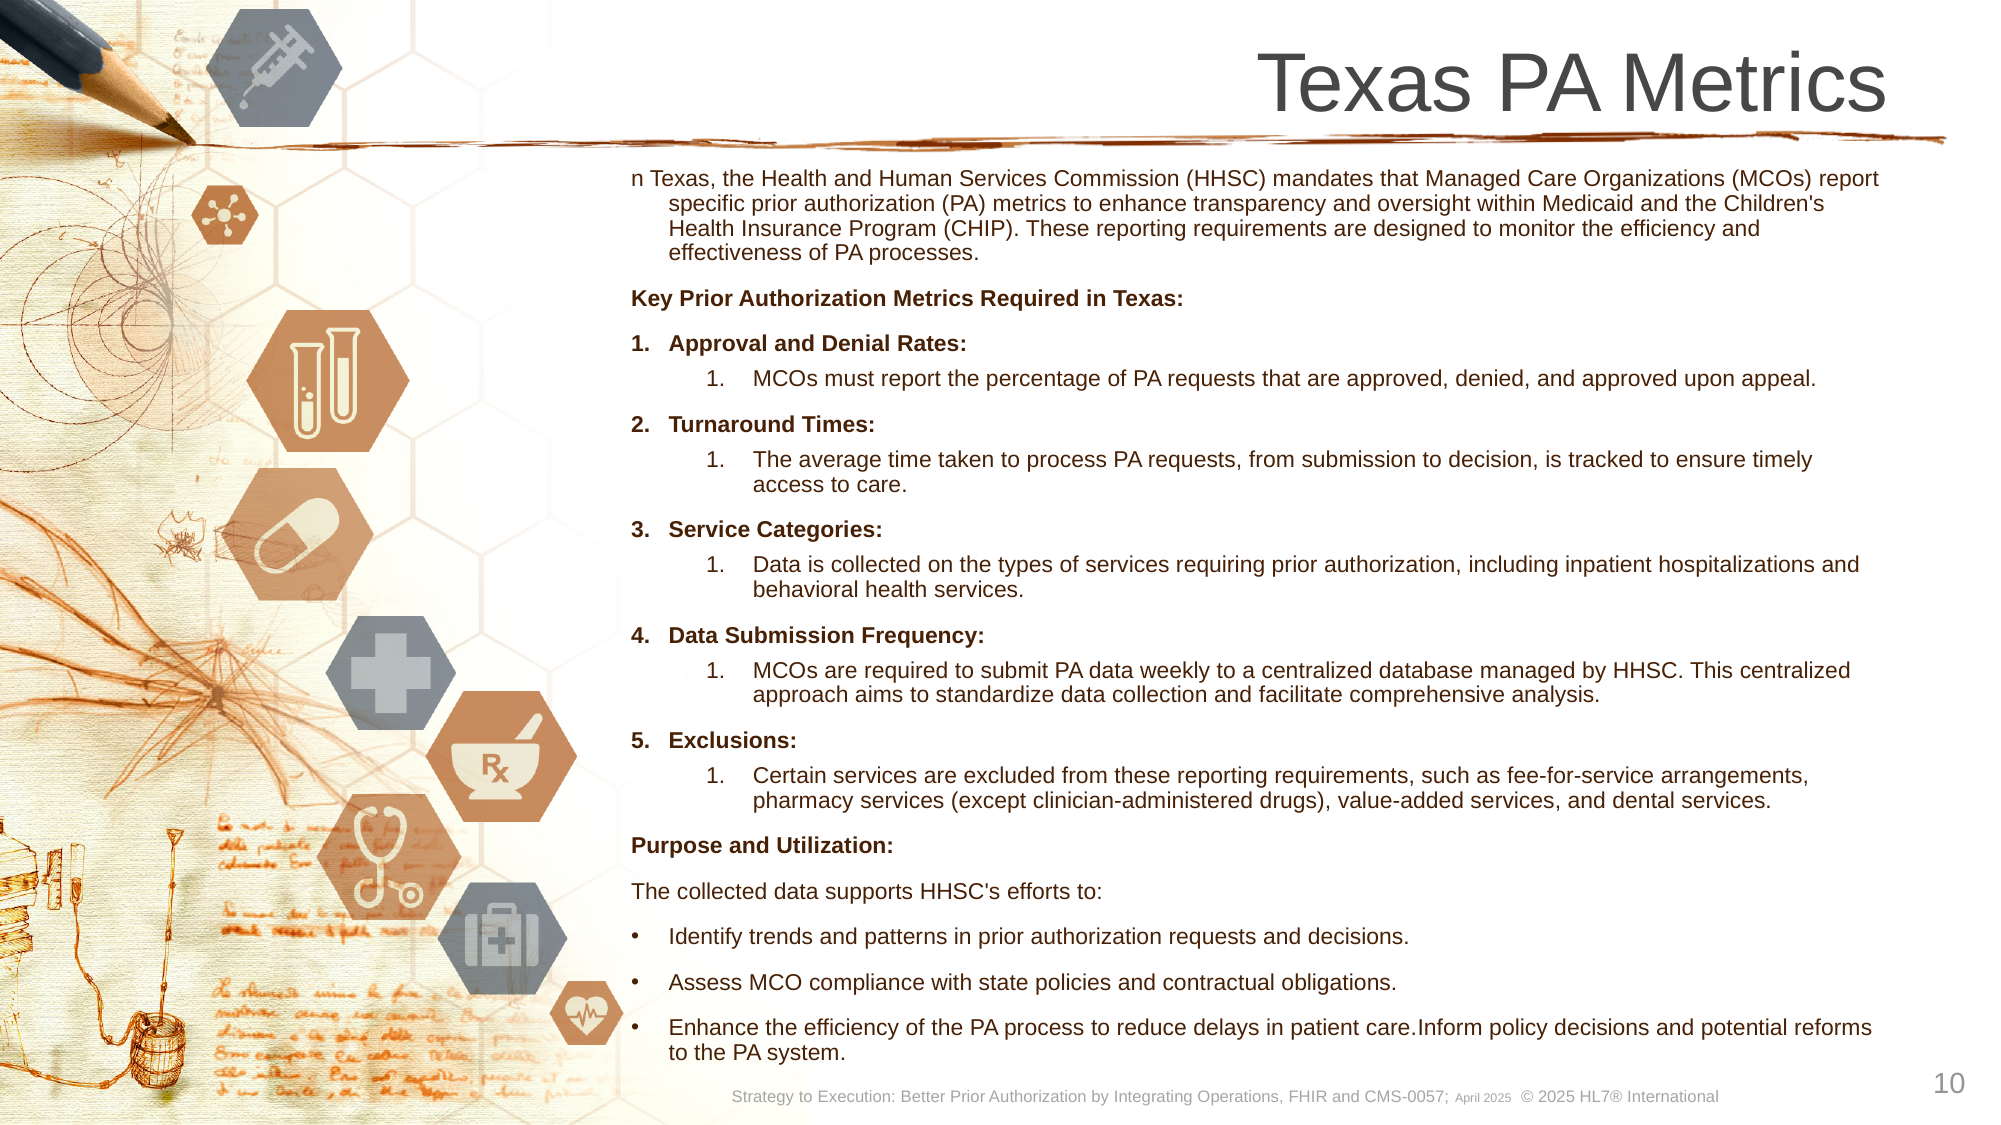

Texas PA Metrics
n Texas, the Health and Human Services Commission (HHSC) mandates that Managed Care Organizations (MCOs) report specific prior authorization (PA) metrics to enhance transparency and oversight within Medicaid and the Children's Health Insurance Program (CHIP). These reporting requirements are designed to monitor the efficiency and effectiveness of PA processes.​
Key Prior Authorization Metrics Required in Texas:
Approval and Denial Rates:
MCOs must report the percentage of PA requests that are approved, denied, and approved upon appeal.​
Turnaround Times:
The average time taken to process PA requests, from submission to decision, is tracked to ensure timely access to care.​
Service Categories:
Data is collected on the types of services requiring prior authorization, including inpatient hospitalizations and behavioral health services.​
Data Submission Frequency:
MCOs are required to submit PA data weekly to a centralized database managed by HHSC. This centralized approach aims to standardize data collection and facilitate comprehensive analysis. ​
Exclusions:
Certain services are excluded from these reporting requirements, such as fee-for-service arrangements, pharmacy services (except clinician-administered drugs), value-added services, and dental services. ​
Purpose and Utilization:
The collected data supports HHSC's efforts to:​
Identify trends and patterns in prior authorization requests and decisions.​
Assess MCO compliance with state policies and contractual obligations.​
Enhance the efficiency of the PA process to reduce delays in patient care.​Inform policy decisions and potential reforms to the PA system.​

10